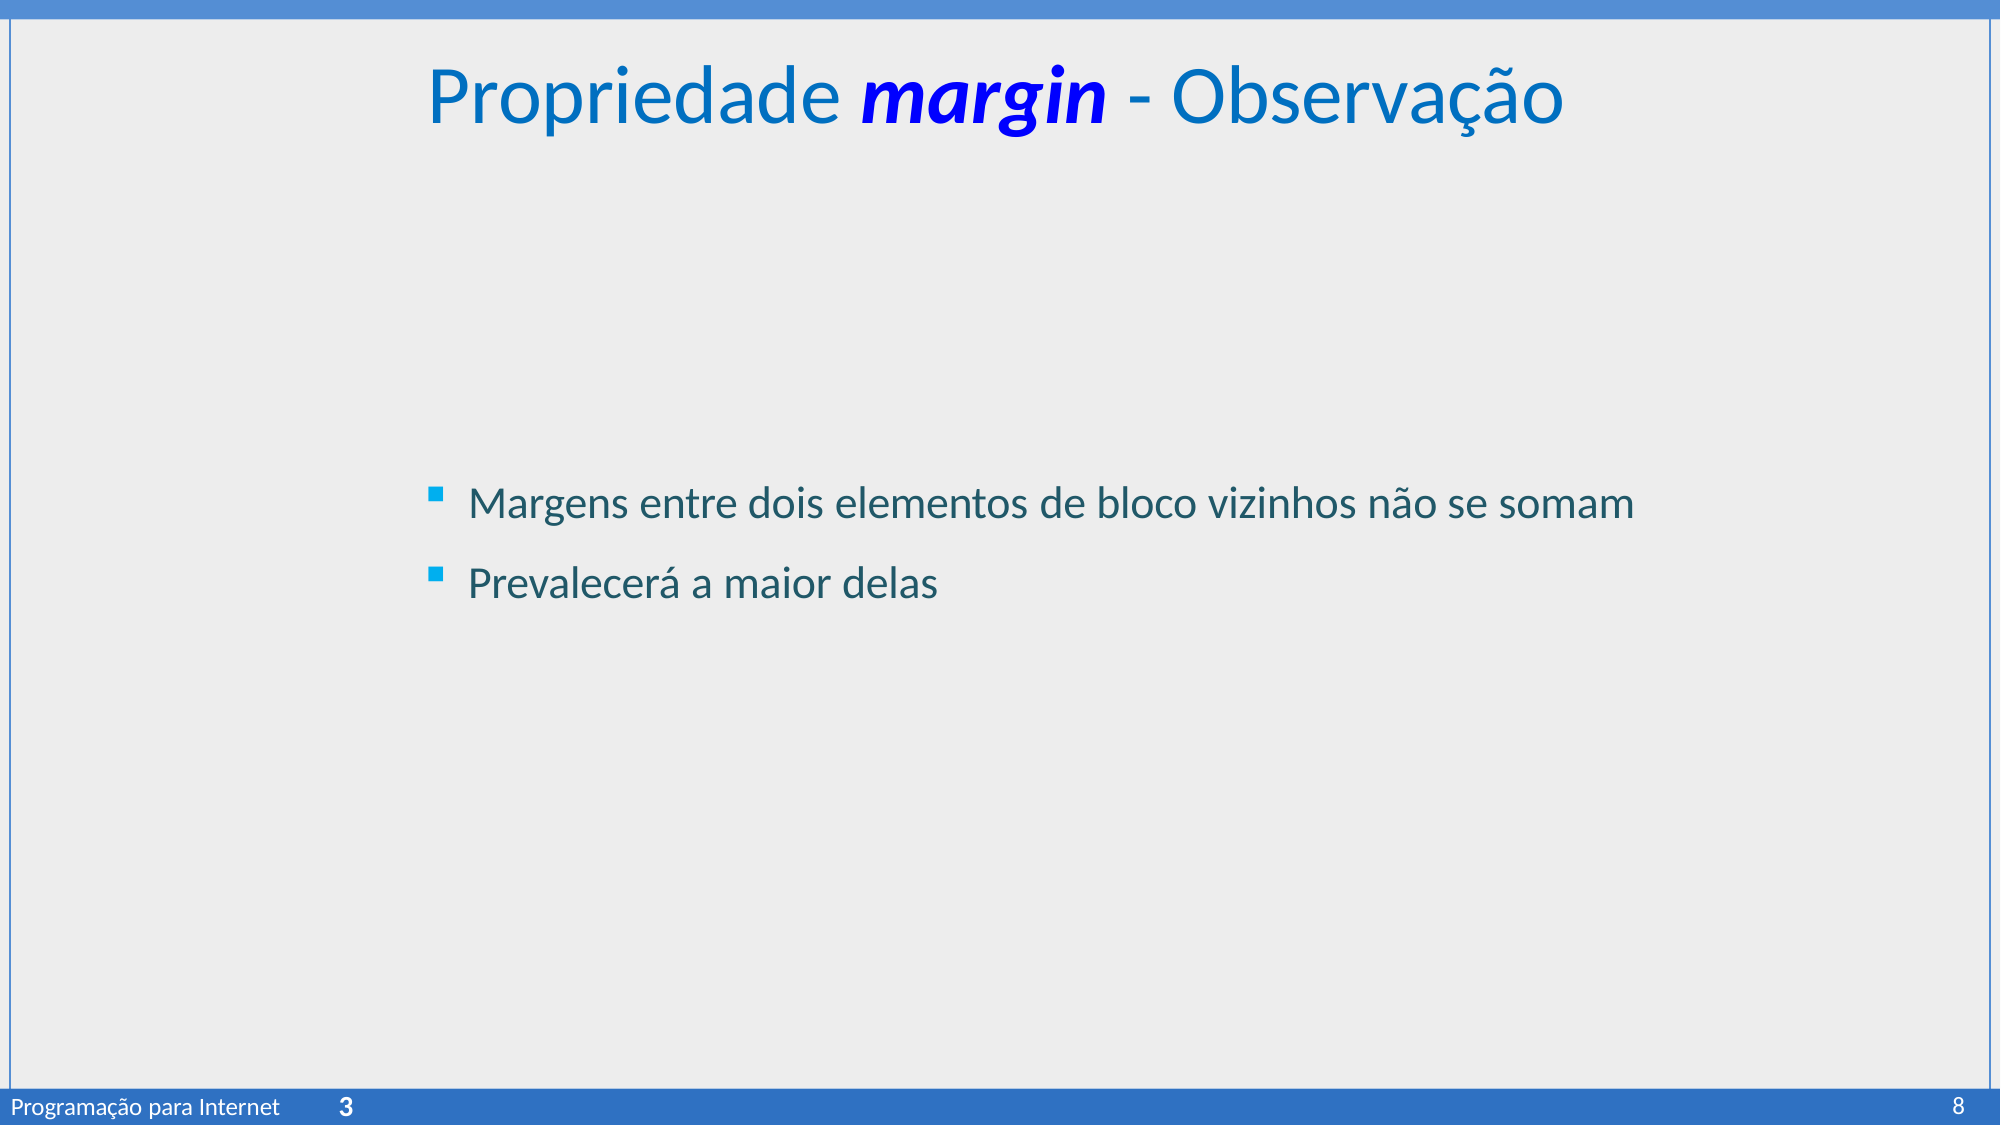

# Propriedade margin - Observação
Margens entre dois elementos de bloco vizinhos não se somam
Prevalecerá a maior delas
3
8
Programação para Internet